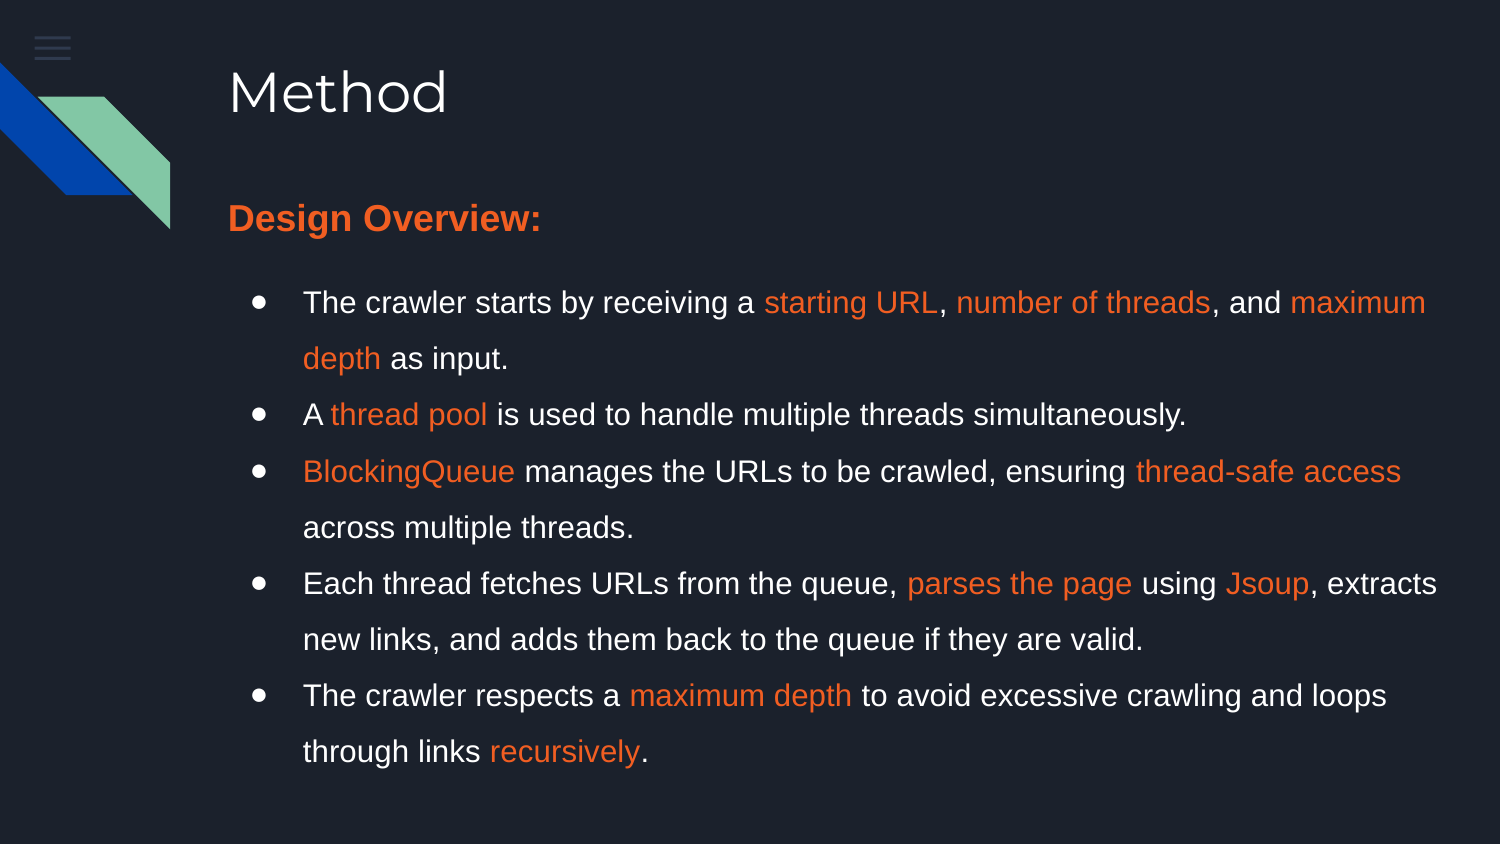

# Method

Design Overview:
The crawler starts by receiving a starting URL, number of threads, and maximum depth as input.
A thread pool is used to handle multiple threads simultaneously.
BlockingQueue manages the URLs to be crawled, ensuring thread-safe access across multiple threads.
Each thread fetches URLs from the queue, parses the page using Jsoup, extracts new links, and adds them back to the queue if they are valid.
The crawler respects a maximum depth to avoid excessive crawling and loops through links recursively.